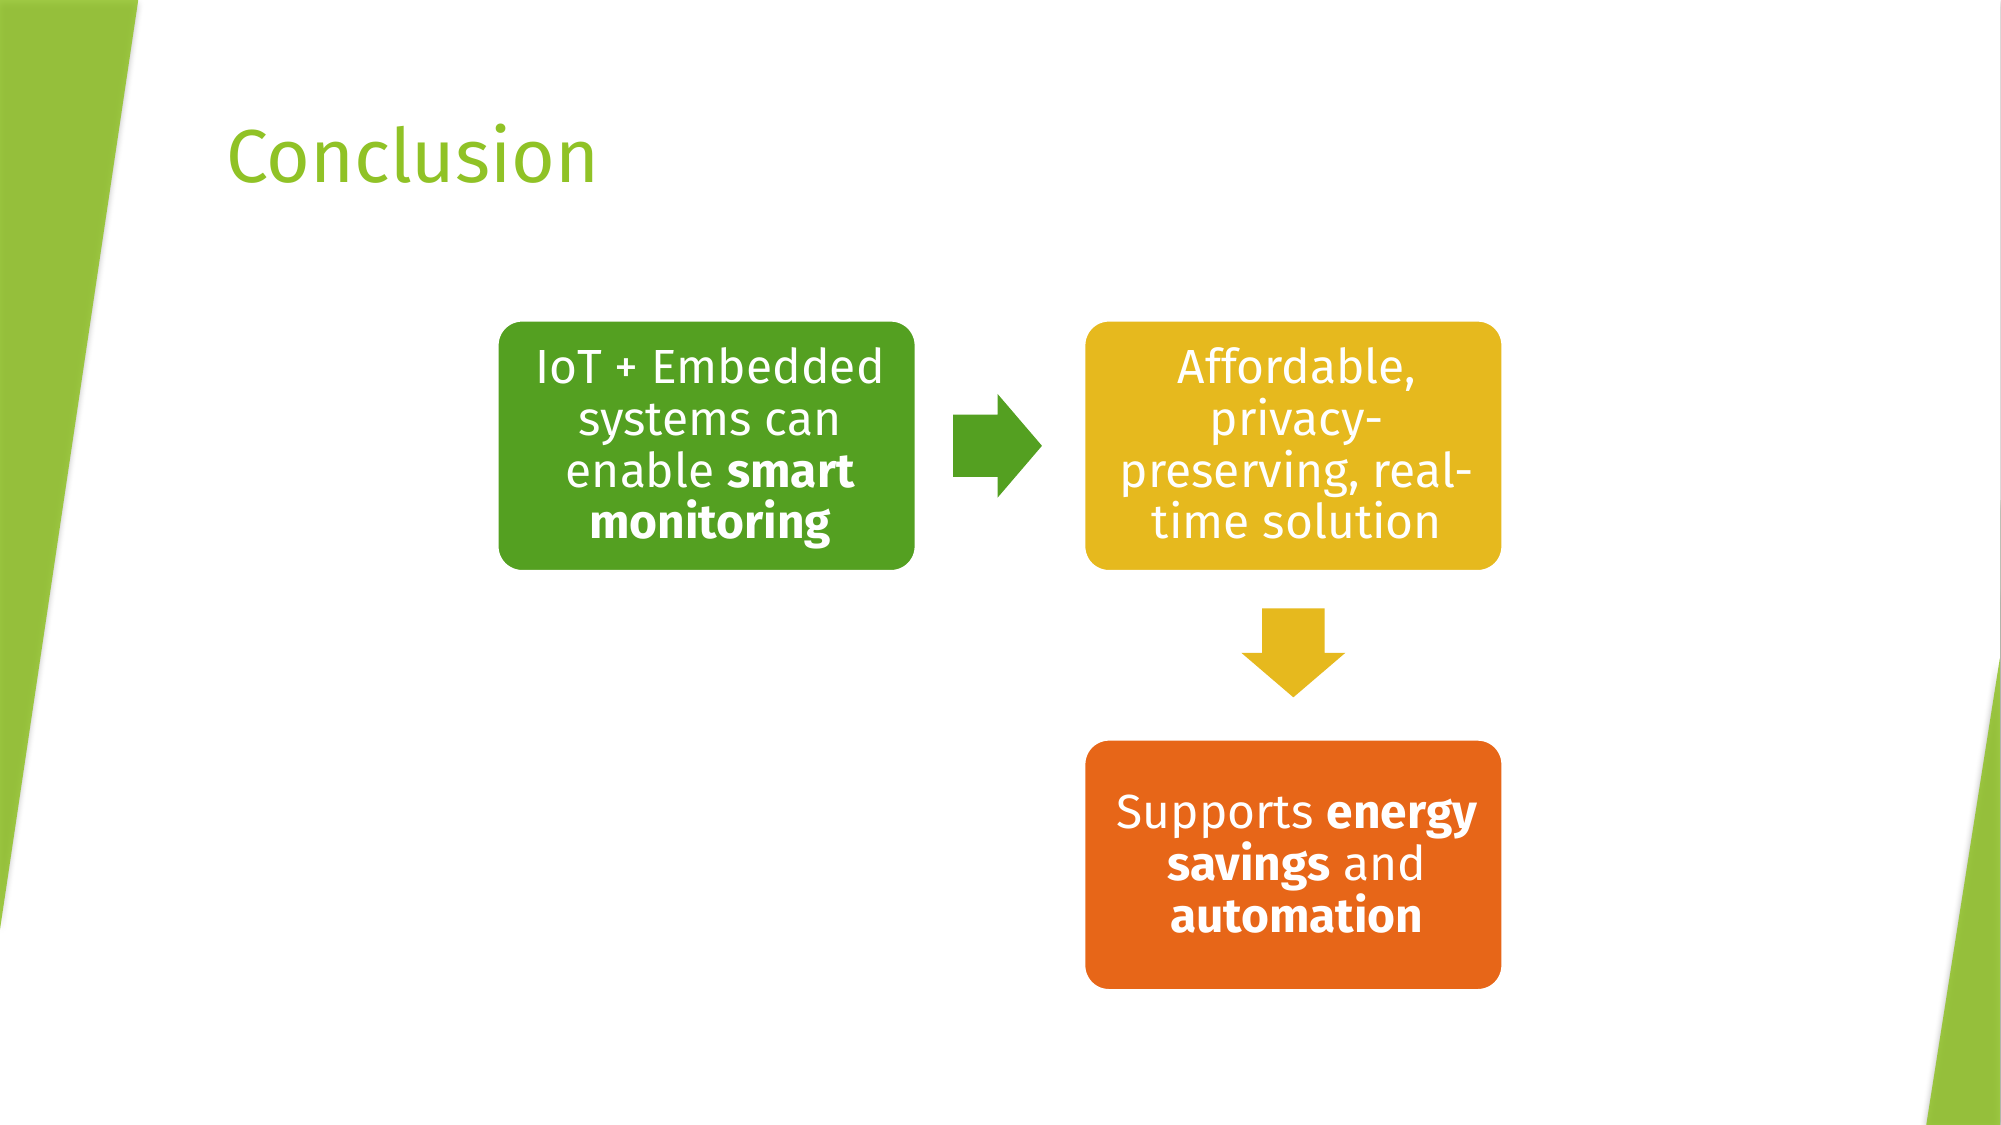

# Conclusion
IoT + Embedded systems can enable smart monitoring

Affordable, privacy-preserving, real-time solution

Supports energy savings and automation